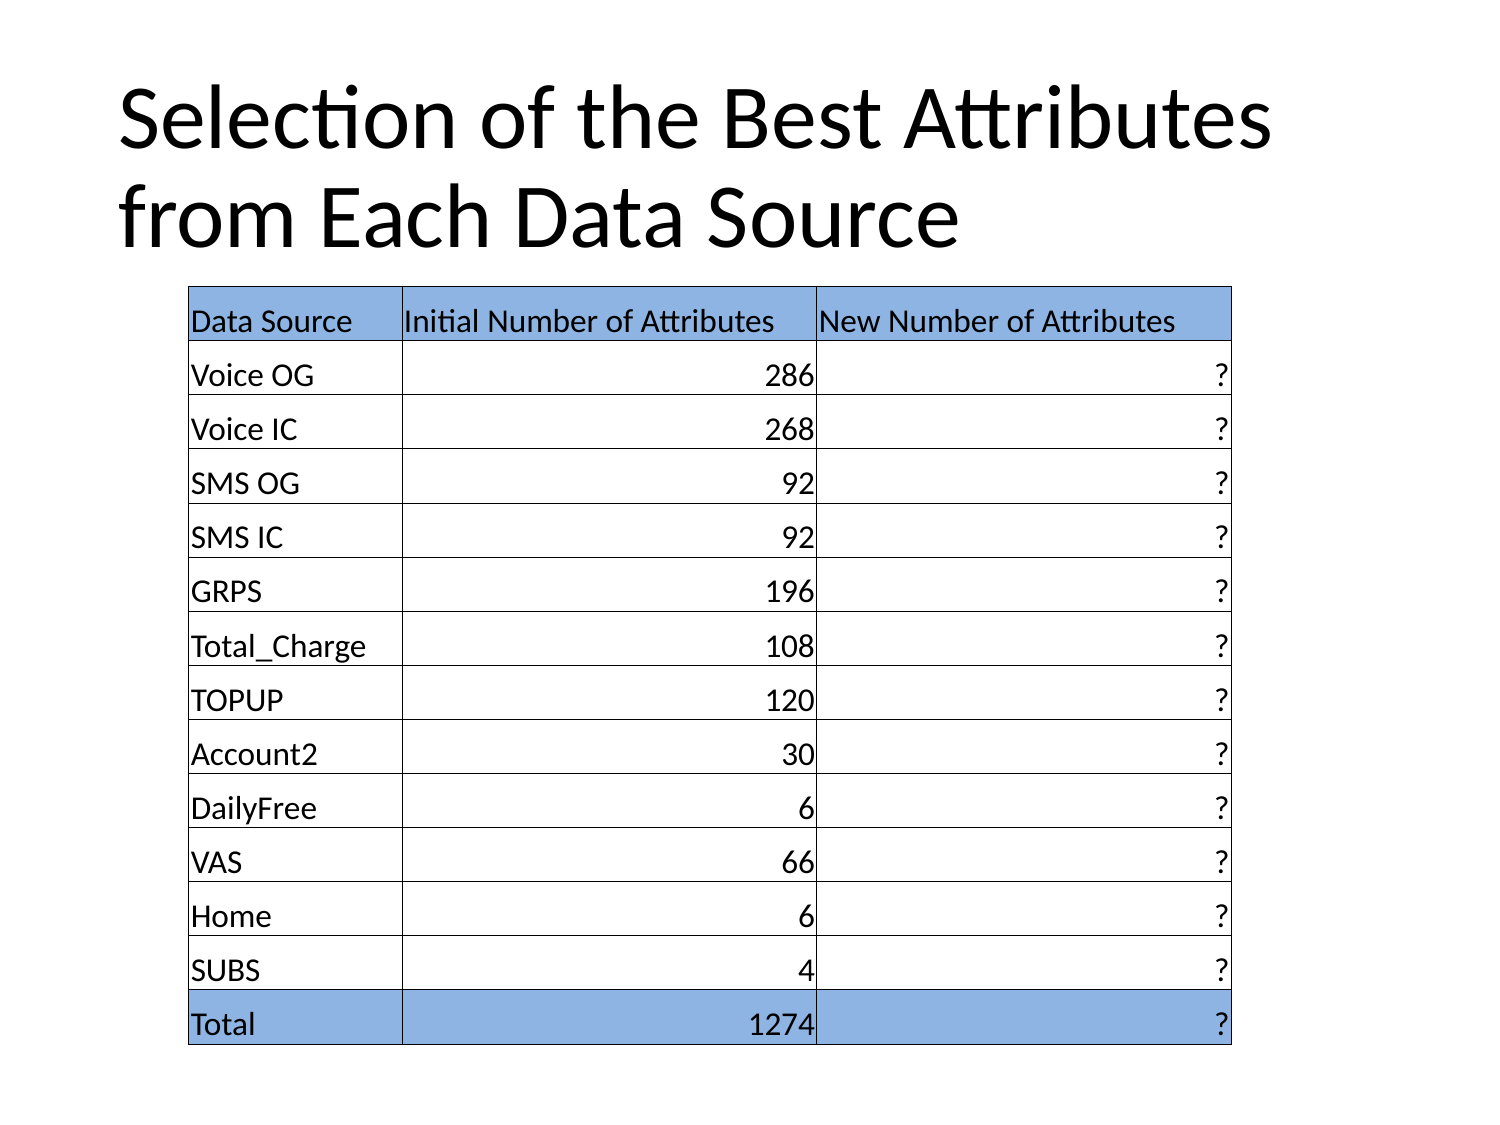

# Selection of the Best Attributes from Each Data Source
| Data Source | Initial Number of Attributes | New Number of Attributes |
| --- | --- | --- |
| Voice OG | 286 | ? |
| Voice IC | 268 | ? |
| SMS OG | 92 | ? |
| SMS IC | 92 | ? |
| GRPS | 196 | ? |
| Total\_Charge | 108 | ? |
| TOPUP | 120 | ? |
| Account2 | 30 | ? |
| DailyFree | 6 | ? |
| VAS | 66 | ? |
| Home | 6 | ? |
| SUBS | 4 | ? |
| Total | 1274 | ? |